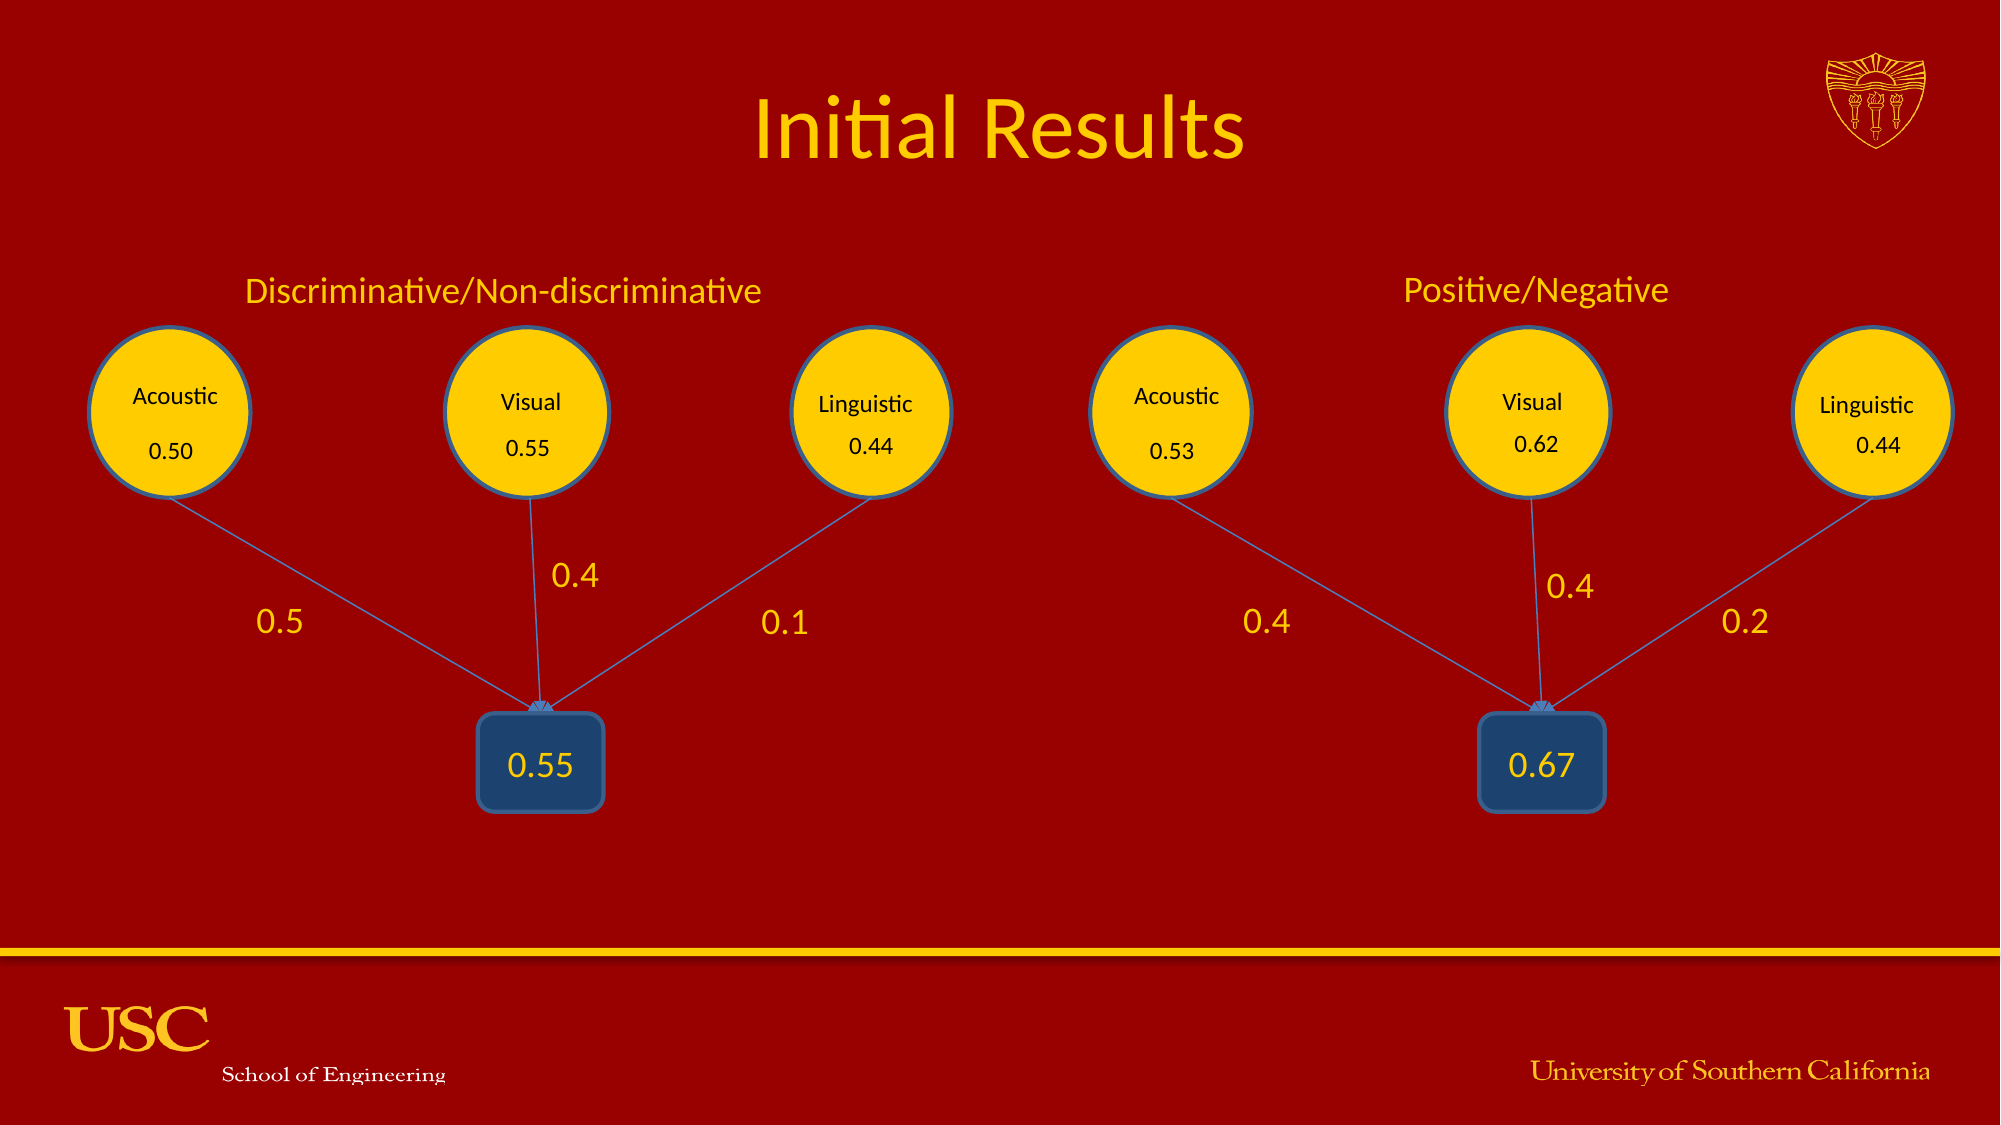

# Initial Results
Positive/Negative
Discriminative/Non-discriminative

Acoustic
0.50

Visual
0.55

Linguistic
0.44
0.55

Acoustic
0.53

Visual
0.62

Linguistic
0.44
0.67
0.4
0.4
0.4
0.2
0.5
0.1